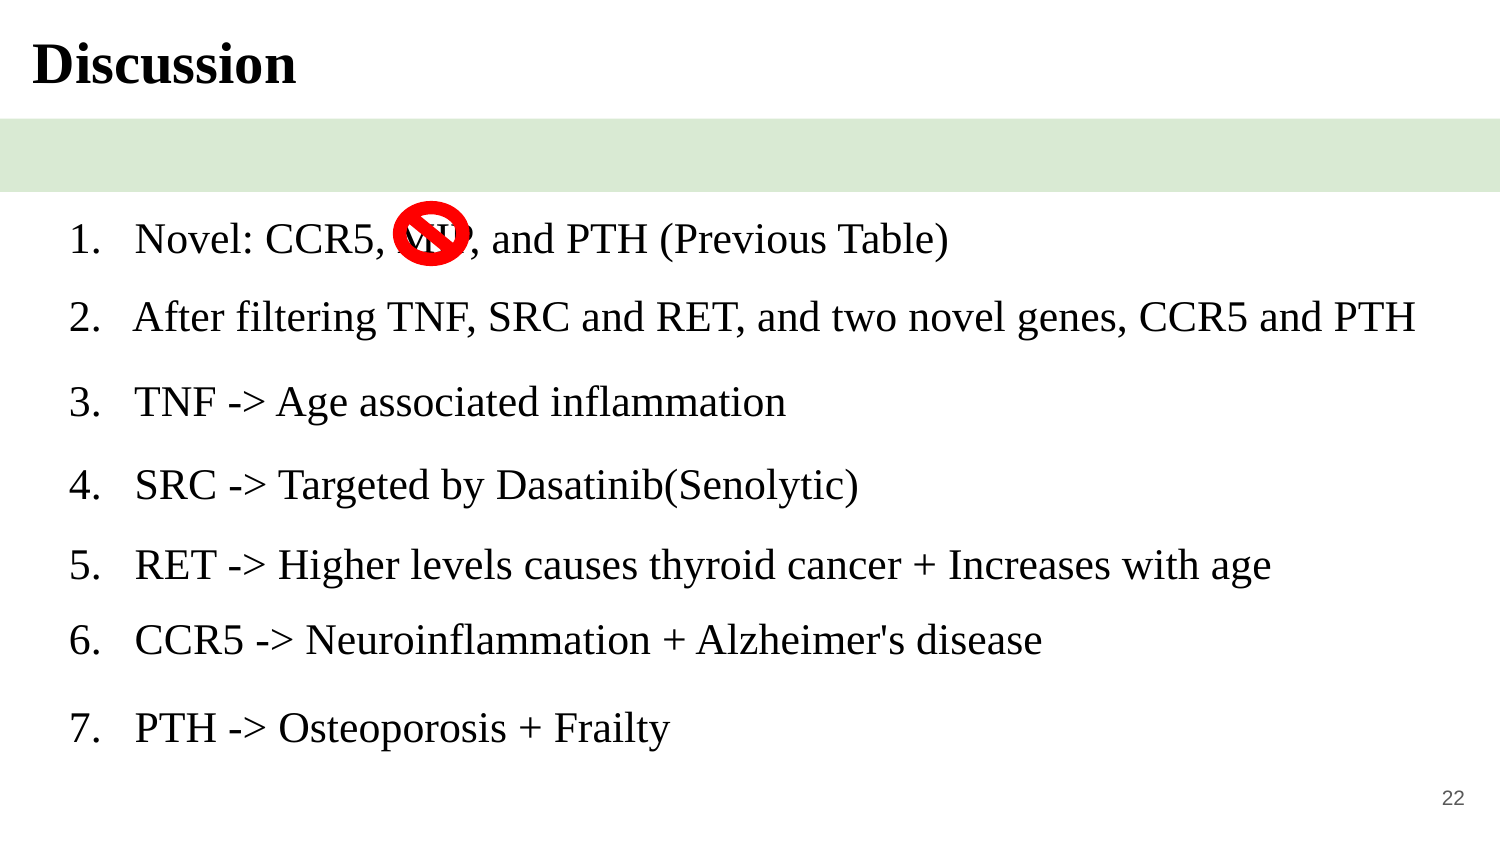

# Discussion

1.   Novel: CCR5, MIP, and PTH (Previous Table)

2.   After filtering TNF, SRC and RET, and two novel genes, CCR5 and PTH

3.   TNF -> Age associated inflammation
4.   SRC -> Targeted by Dasatinib(Senolytic)
5.   RET -> Higher levels causes thyroid cancer + Increases with age
6.   CCR5 -> Neuroinflammation + Alzheimer's disease
7.   PTH -> Osteoporosis + Frailty
22